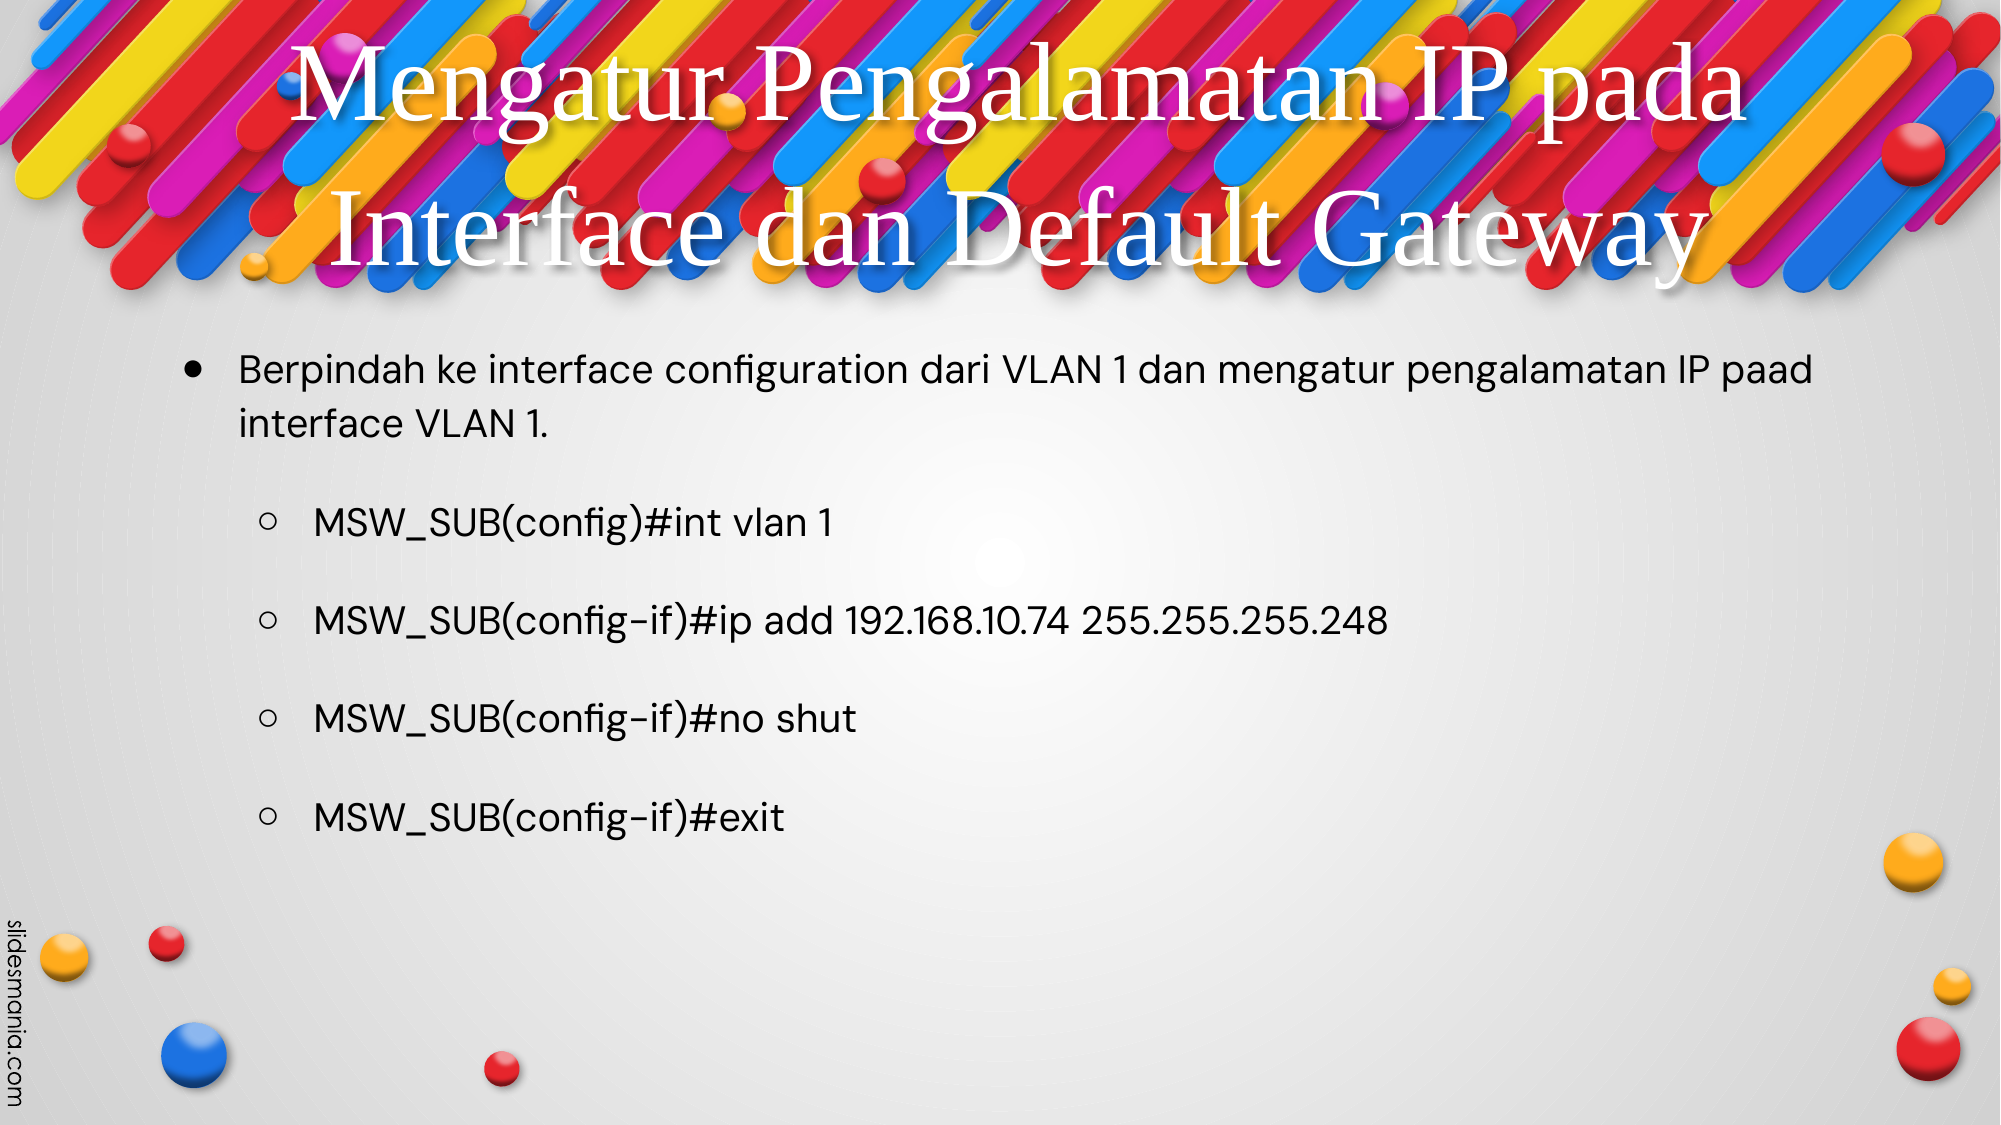

# Mengatur Pengalamatan IP pada Interface dan Default Gateway
Berpindah ke interface configuration dari VLAN 1 dan mengatur pengalamatan IP paad interface VLAN 1.
MSW_SUB(config)#int vlan 1
MSW_SUB(config-if)#ip add 192.168.10.74 255.255.255.248
MSW_SUB(config-if)#no shut
MSW_SUB(config-if)#exit